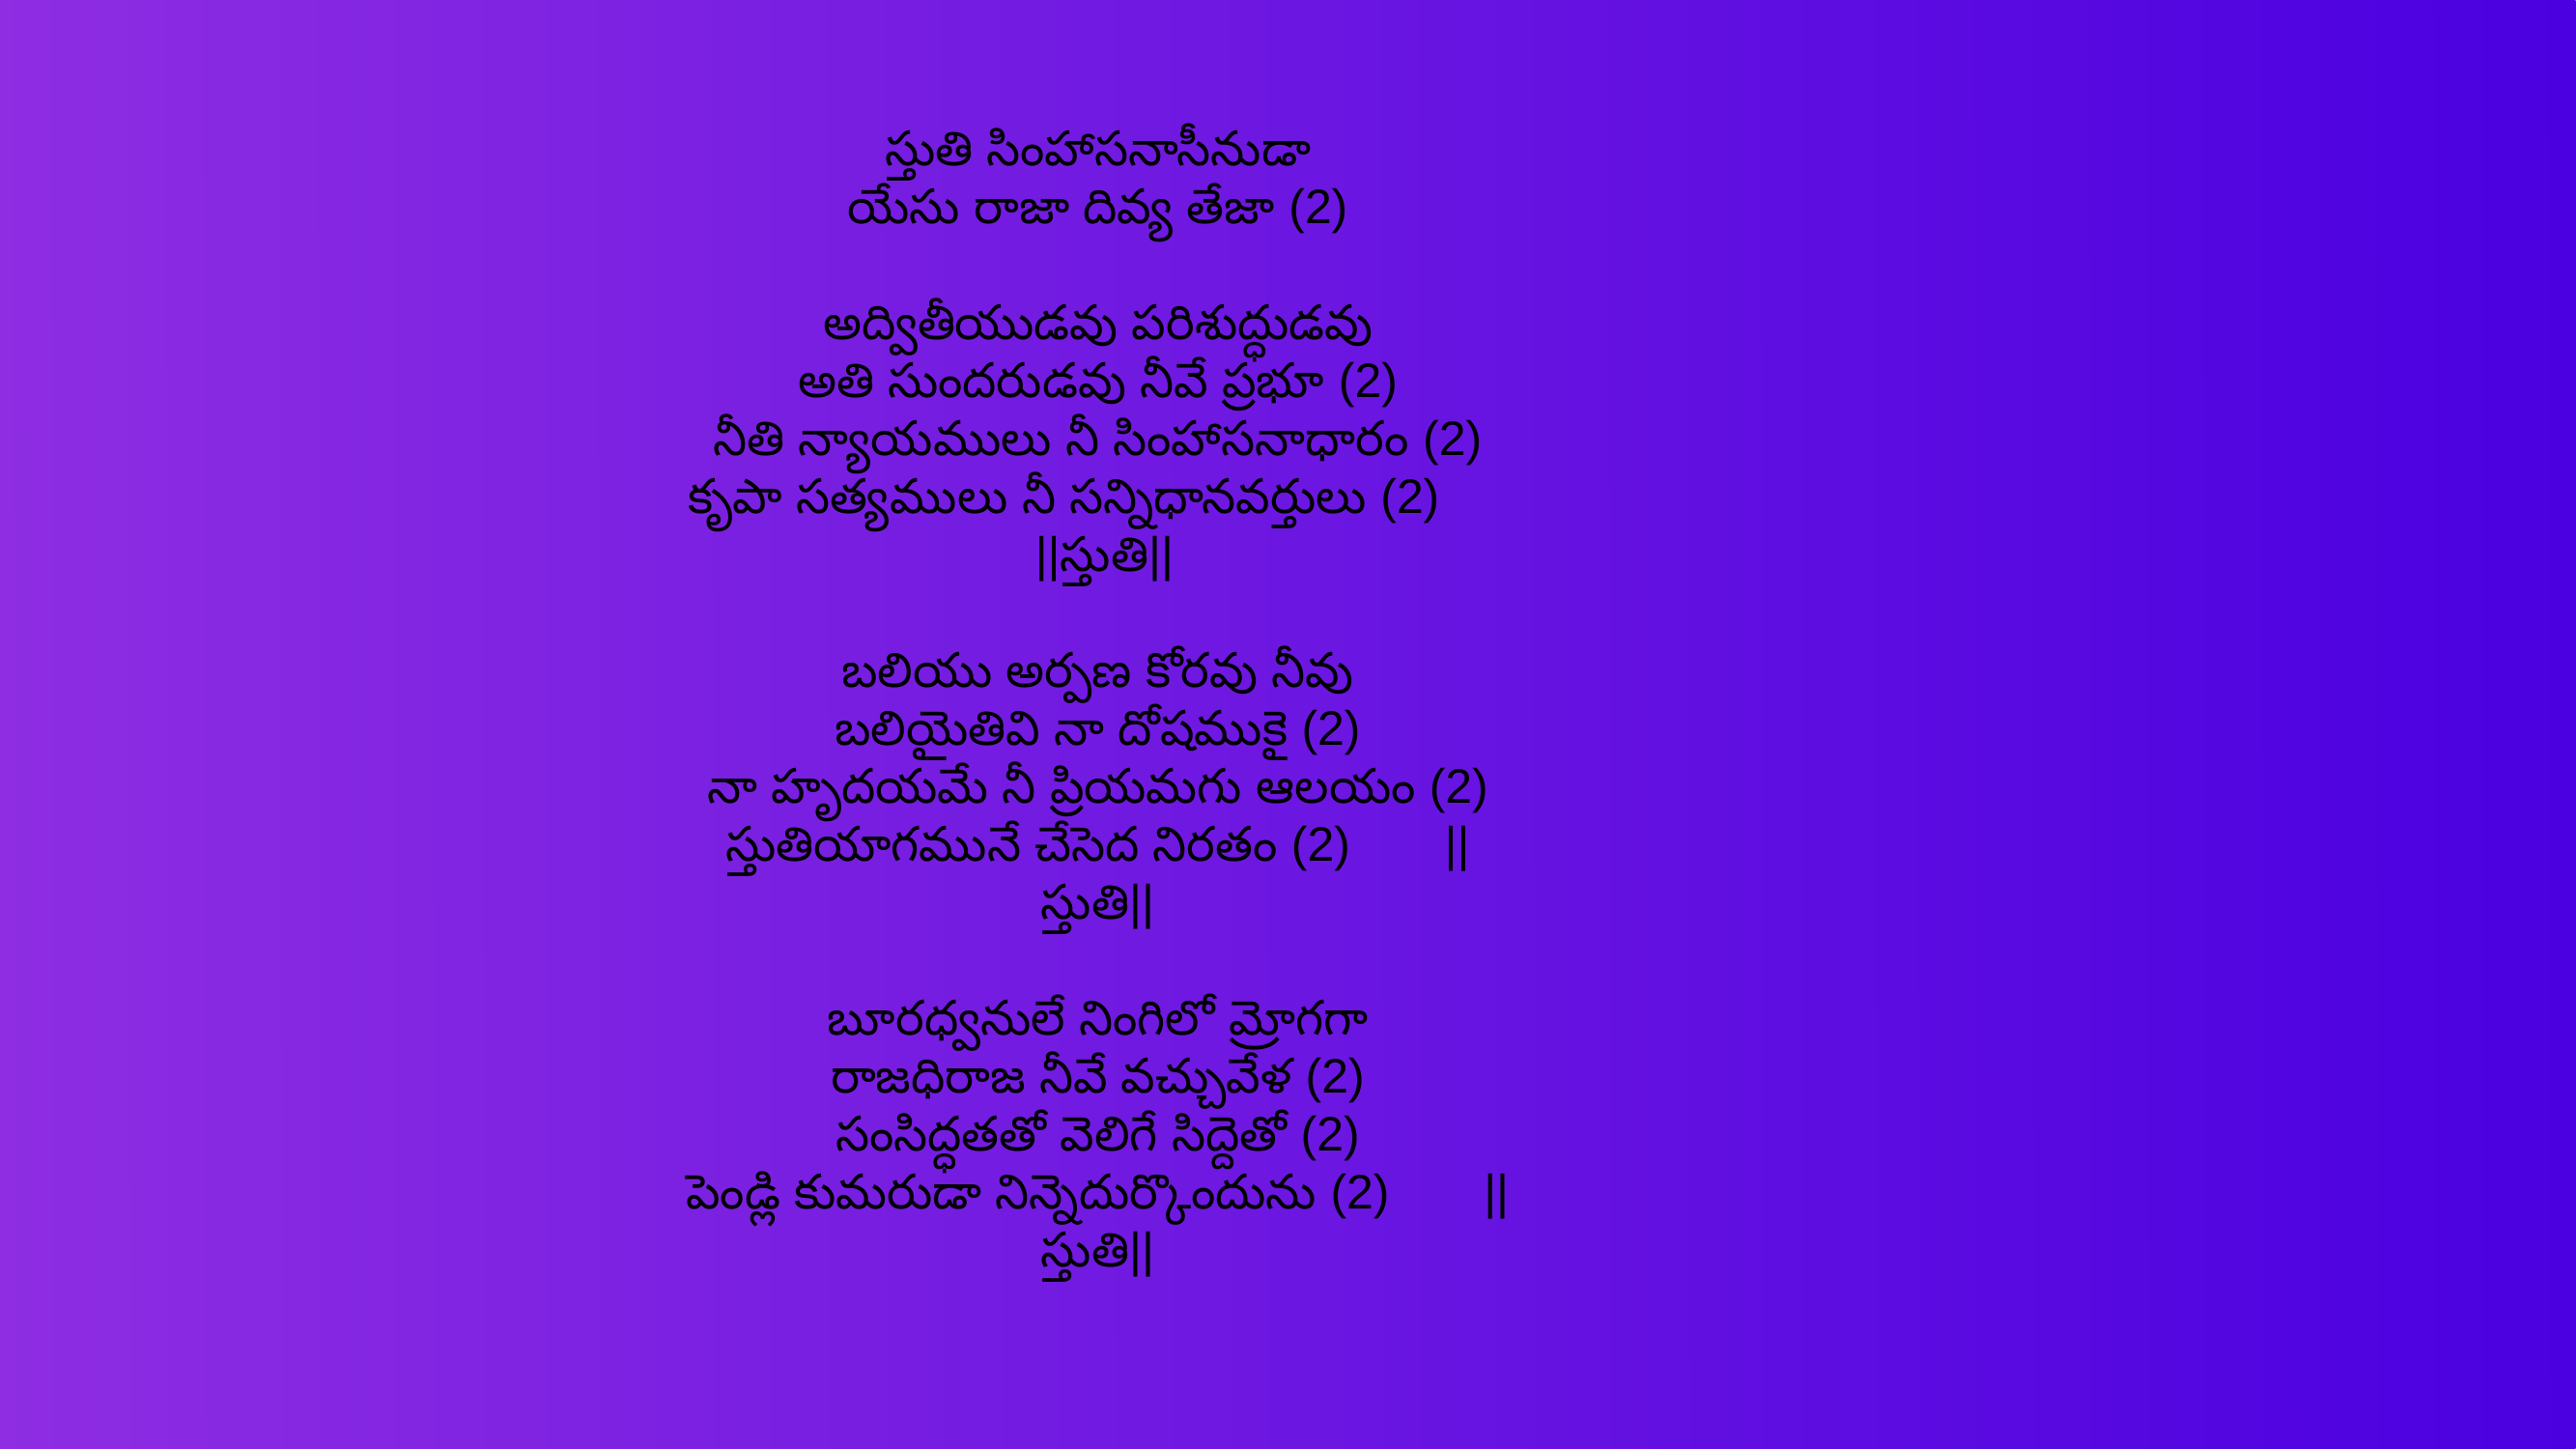

స్తుతి సింహాసనాసీనుడా
యేసు రాజా దివ్య తేజా (2)

అద్వితీయుడవు పరిశుద్ధుడవు
అతి సుందరుడవు నీవే ప్రభూ (2)
నీతి న్యాయములు నీ సింహాసనాధారం (2)
కృపా సత్యములు నీ సన్నిధానవర్తులు (2)       ||స్తుతి||

బలియు అర్పణ కోరవు నీవు
బలియైతివి నా దోషముకై (2)
నా హృదయమే నీ ప్రియమగు ఆలయం (2)
స్తుతియాగమునే చేసెద నిరతం (2)       ||స్తుతి||

బూరధ్వనులే నింగిలో మ్రోగగా
రాజధిరాజ నీవే వచ్చువేళ (2)
సంసిద్ధతతో వెలిగే సిద్దెతో (2)
పెండ్లి కుమరుడా నిన్నెదుర్కొందును (2)       ||స్తుతి||